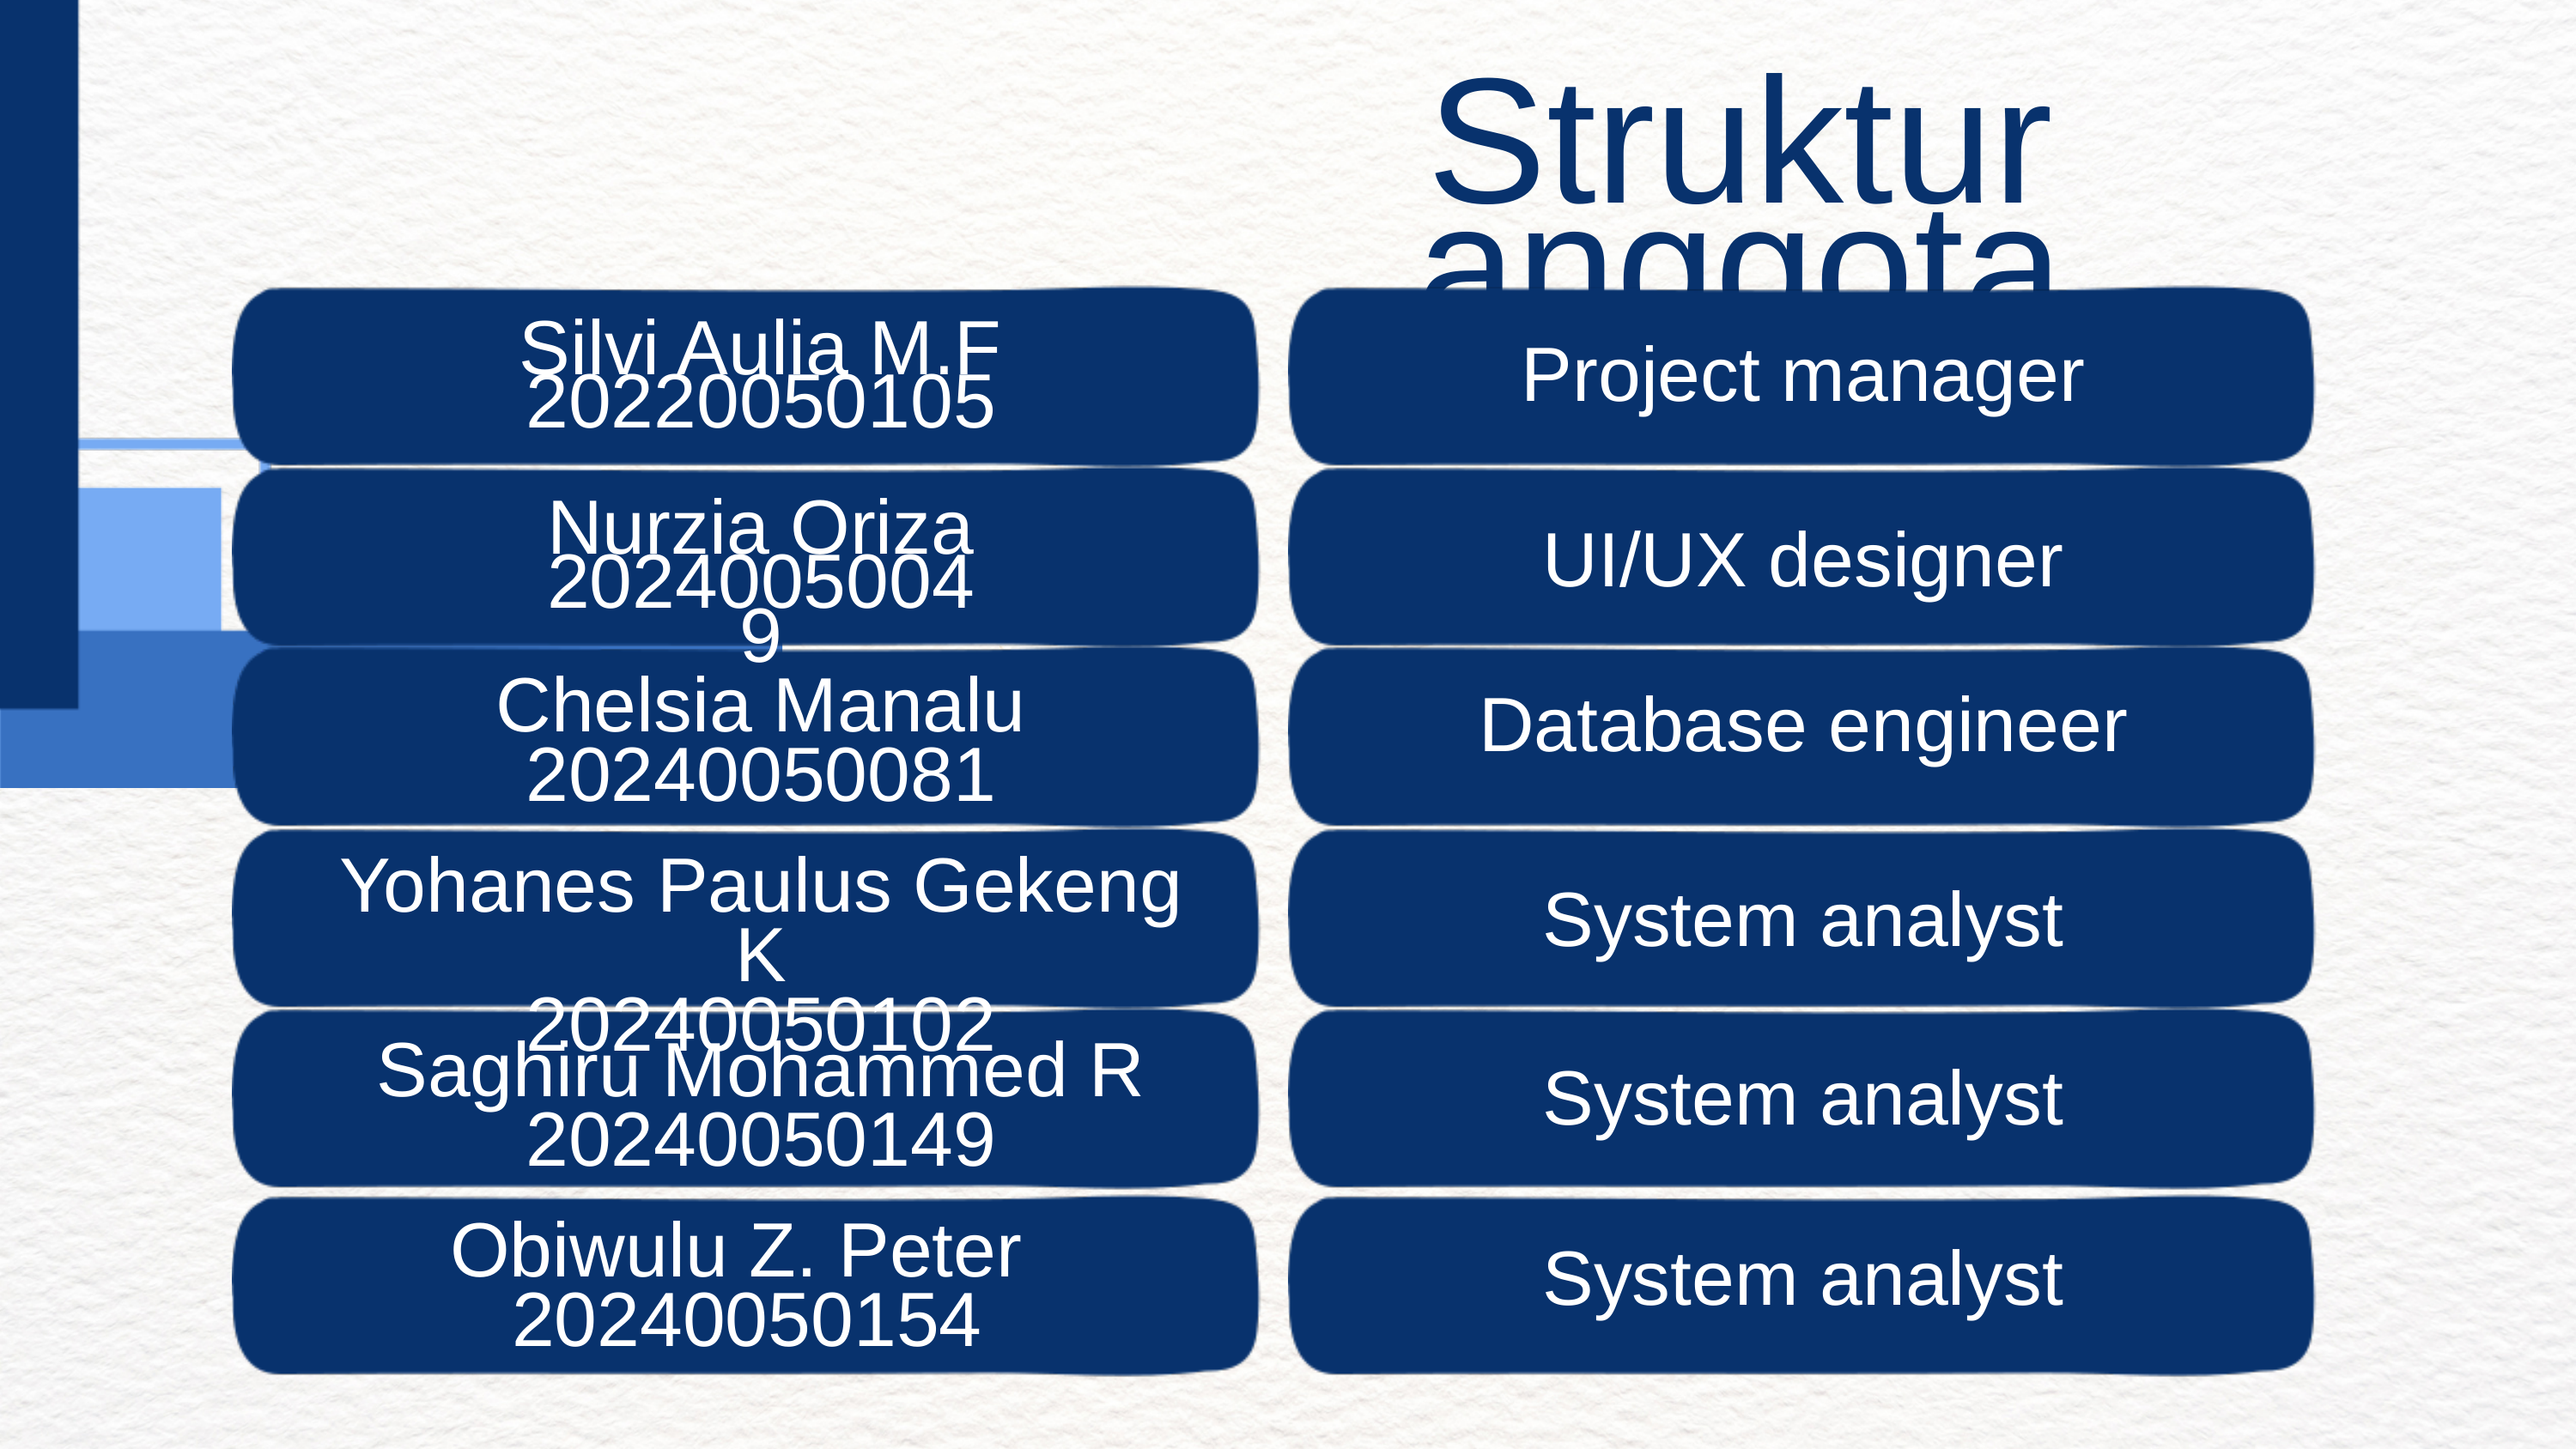

Struktur anggota

Silvi Aulia M.F
20220050105
Project manager

Nurzia Oriza
20240050049
UI/UX designer

Chelsia Manalu
20240050081
Database engineer

Yohanes Paulus Gekeng K
20240050102
System analyst

Saghiru Mohammed R 20240050149
System analyst

Obiwulu Z. Peter
20240050154
System analyst